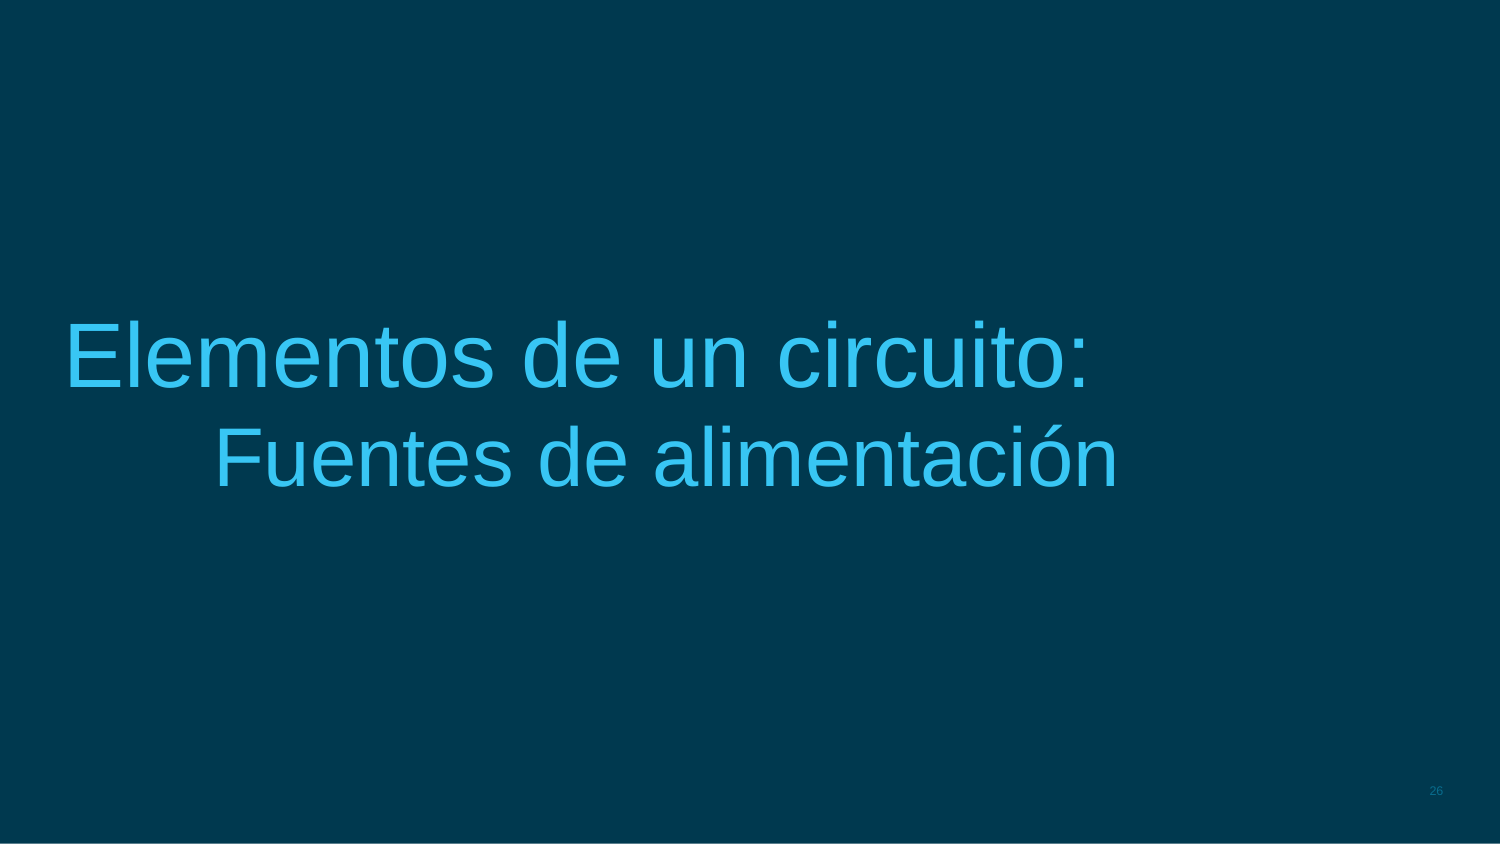

# Elementos de un circuito: Fuentes de alimentación